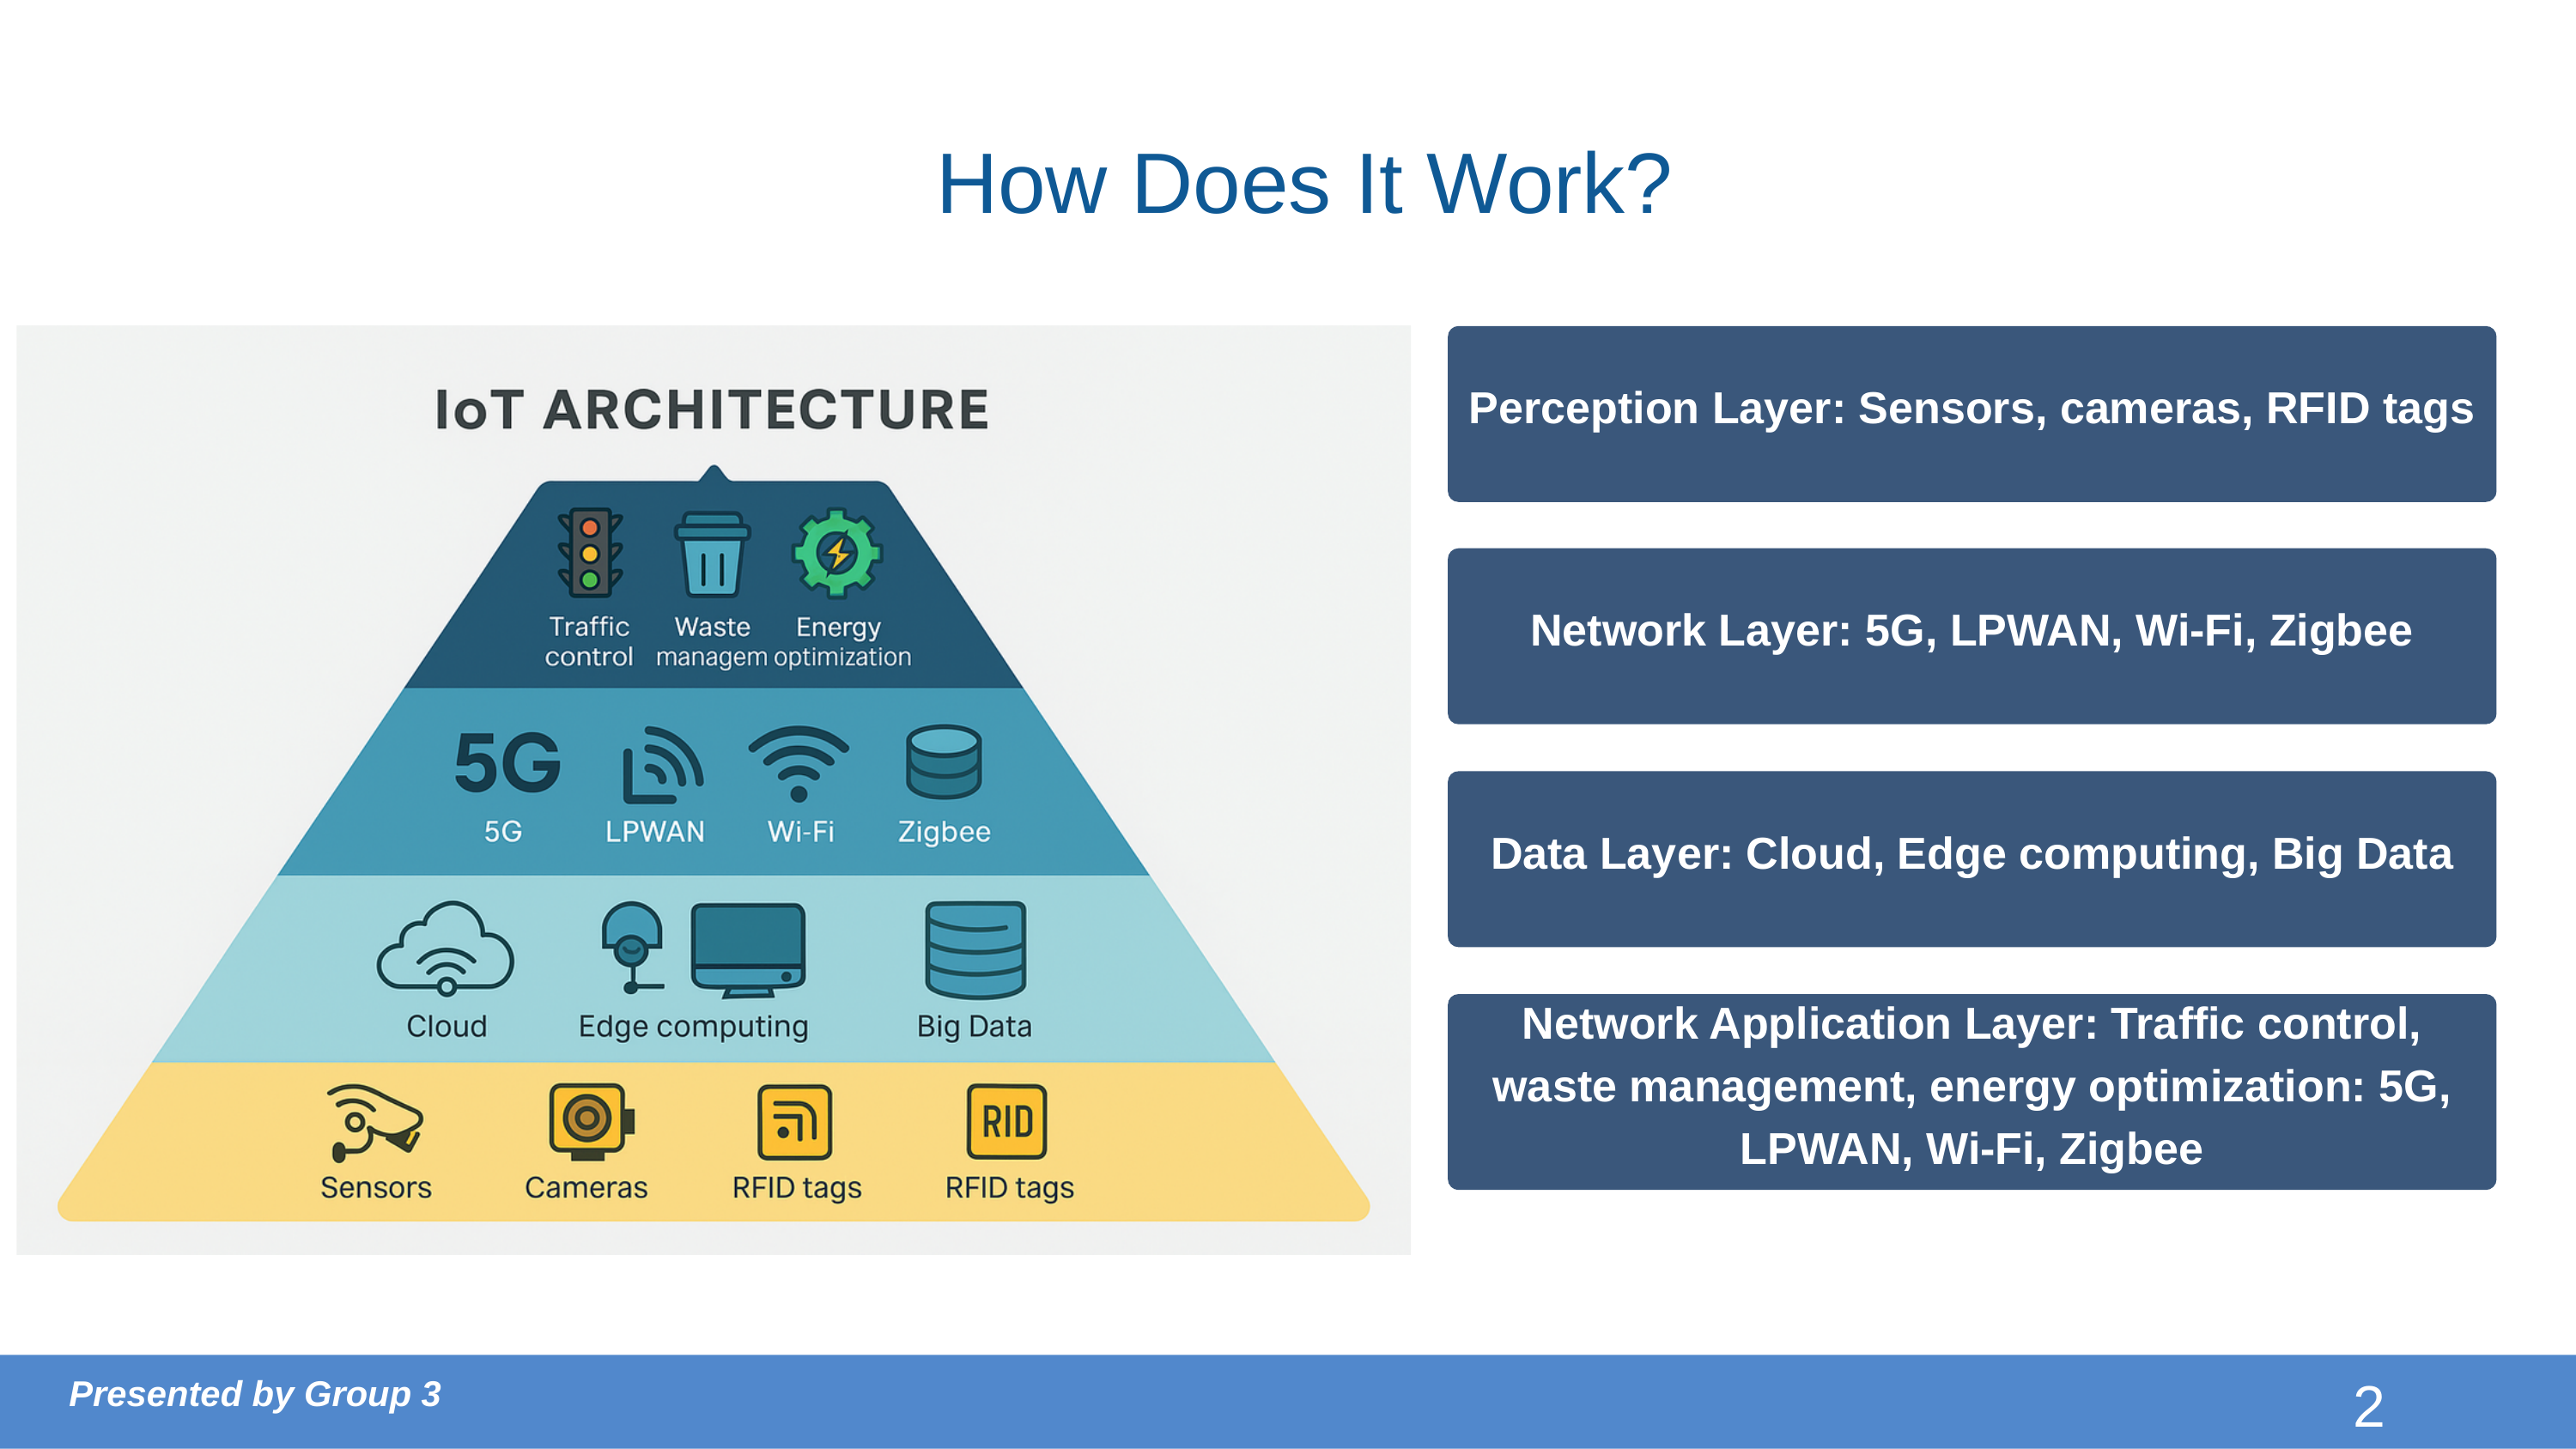

How Does It Work?

Perception Layer: Sensors, cameras, RFID tags

Network Layer: 5G, LPWAN, Wi-Fi, Zigbee

Data Layer: Cloud, Edge computing, Big Data

Network Application Layer: Traffic control, waste management, energy optimization: 5G, LPWAN, Wi-Fi, Zigbee

            Presented by Group 3
2